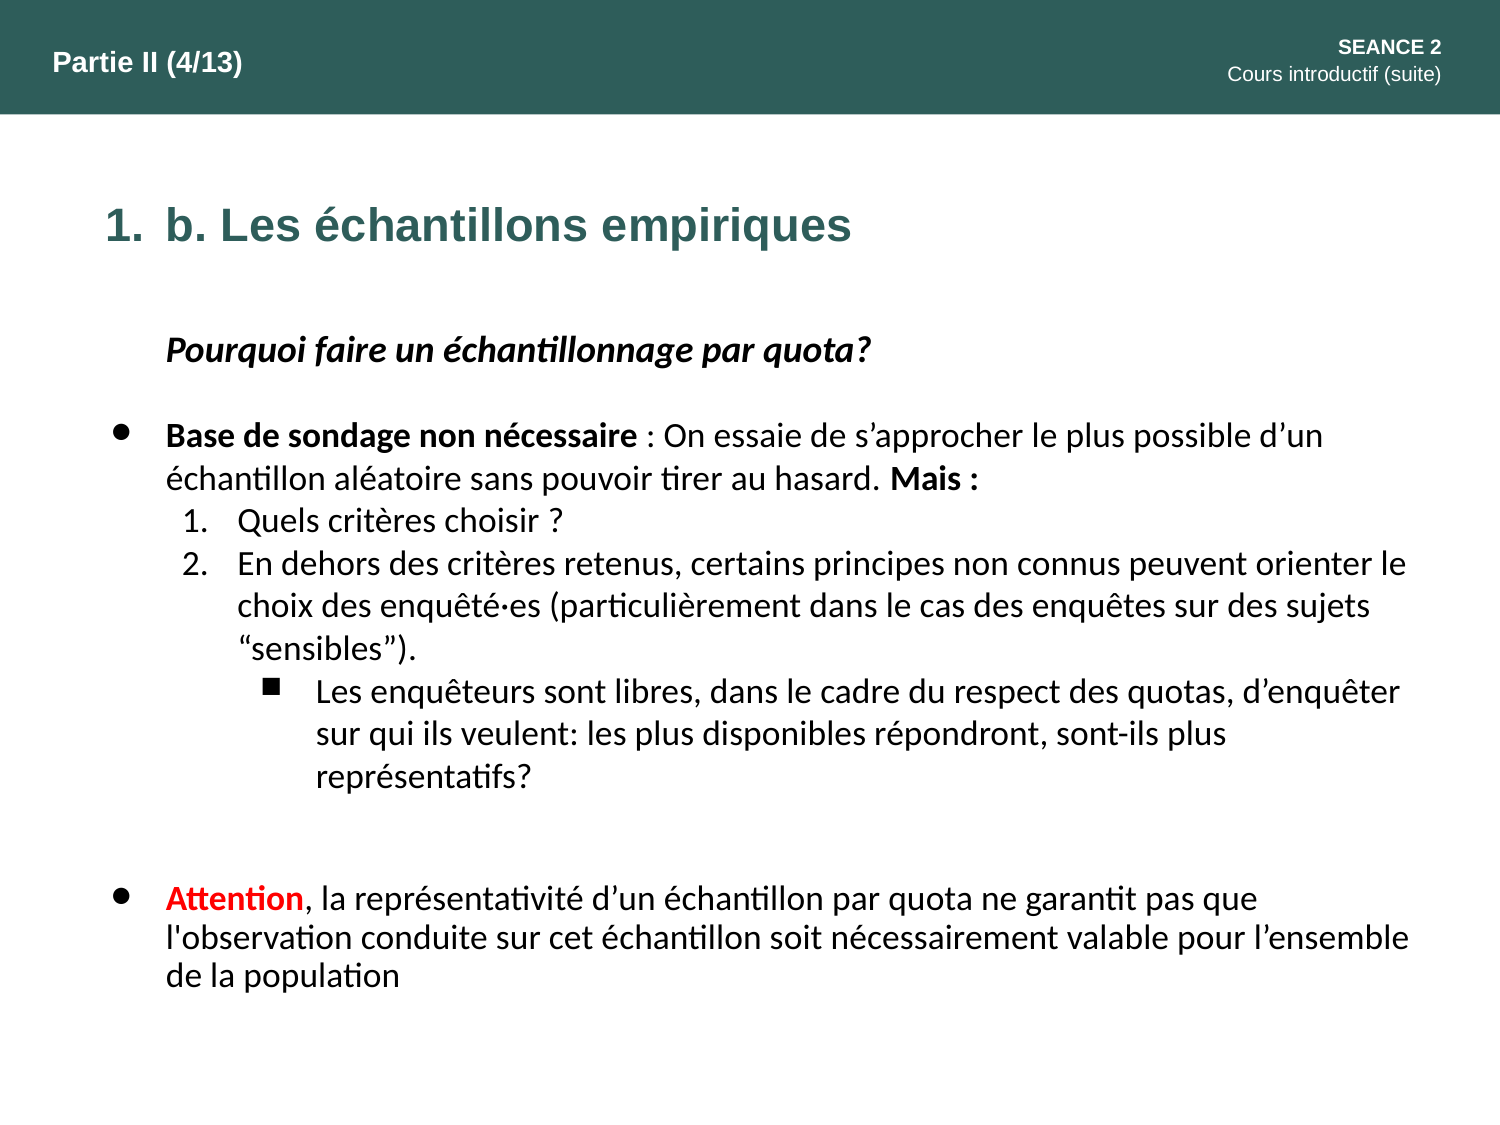

SEANCE 2
Cours introductif (suite)
Partie II (4/13)
b. Les échantillons empiriques

Pourquoi faire un échantillonnage par quota?

Base de sondage non nécessaire : On essaie de s’approcher le plus possible d’un échantillon aléatoire sans pouvoir tirer au hasard. Mais :
Quels critères choisir ?
En dehors des critères retenus, certains principes non connus peuvent orienter le choix des enquêté·es (particulièrement dans le cas des enquêtes sur des sujets “sensibles”).
Les enquêteurs sont libres, dans le cadre du respect des quotas, d’enquêter sur qui ils veulent: les plus disponibles répondront, sont-ils plus représentatifs?

Attention, la représentativité d’un échantillon par quota ne garantit pas que l'observation conduite sur cet échantillon soit nécessairement valable pour l’ensemble de la population → Le cas des lecteur·rices de Paris-Match dans les années 60.
Pourquoi dans ce cas une méthode par quota,
n’est pas représentative de la pop. fr. ?